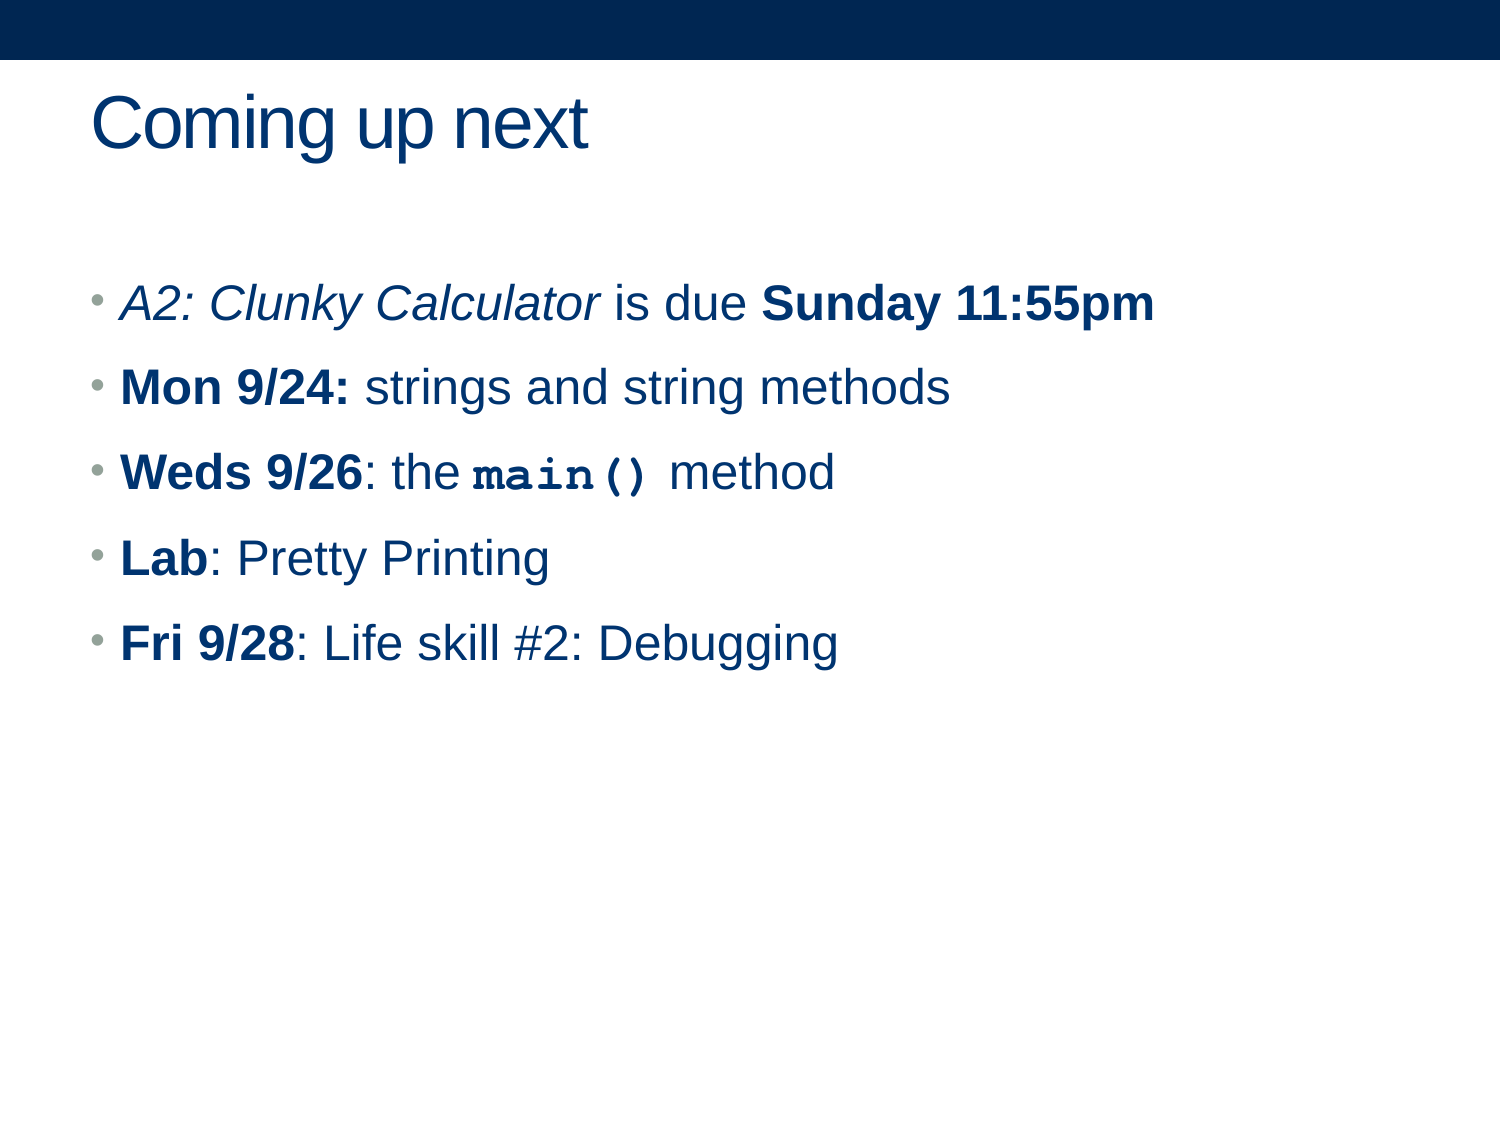

# Coming up next
A2: Clunky Calculator is due Sunday 11:55pm
Mon 9/24: strings and string methods
Weds 9/26: the main() method
Lab: Pretty Printing
Fri 9/28: Life skill #2: Debugging